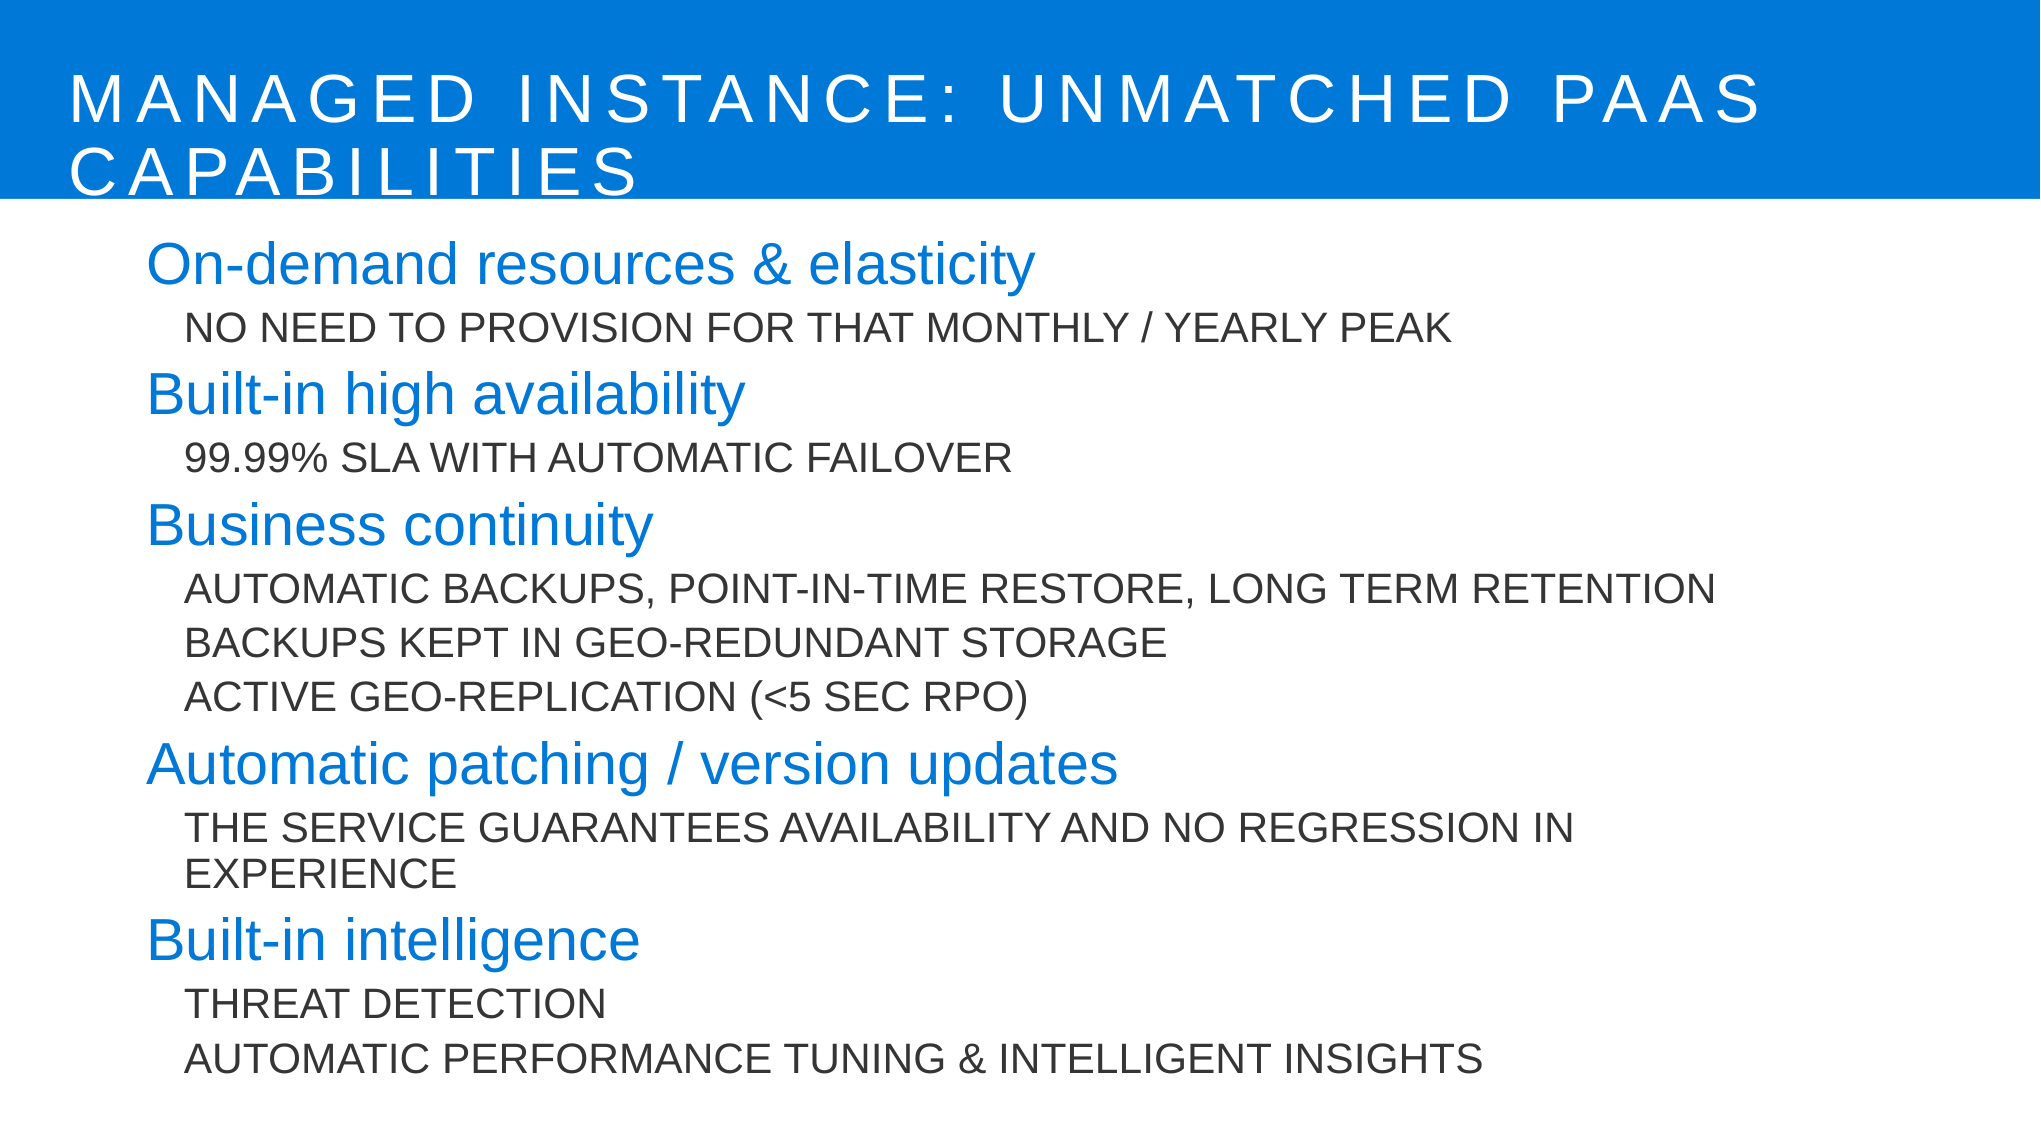

# Managed Instance: Unmatched PaaS capabilities
On-demand resources & elasticity
No need to provision for that monthly / yearly peak
Built-in high availability
99.99% SLA with automatic failover
Business continuity
Automatic backups, point-in-time restore, long term retention
Backups kept in geo-redundant storage
Active geo-replication (<5 sec RPO)
Automatic patching / version updates
The service guarantees availability and no regression in experience
Built-in intelligence
Threat Detection
Automatic performance tuning & Intelligent Insights